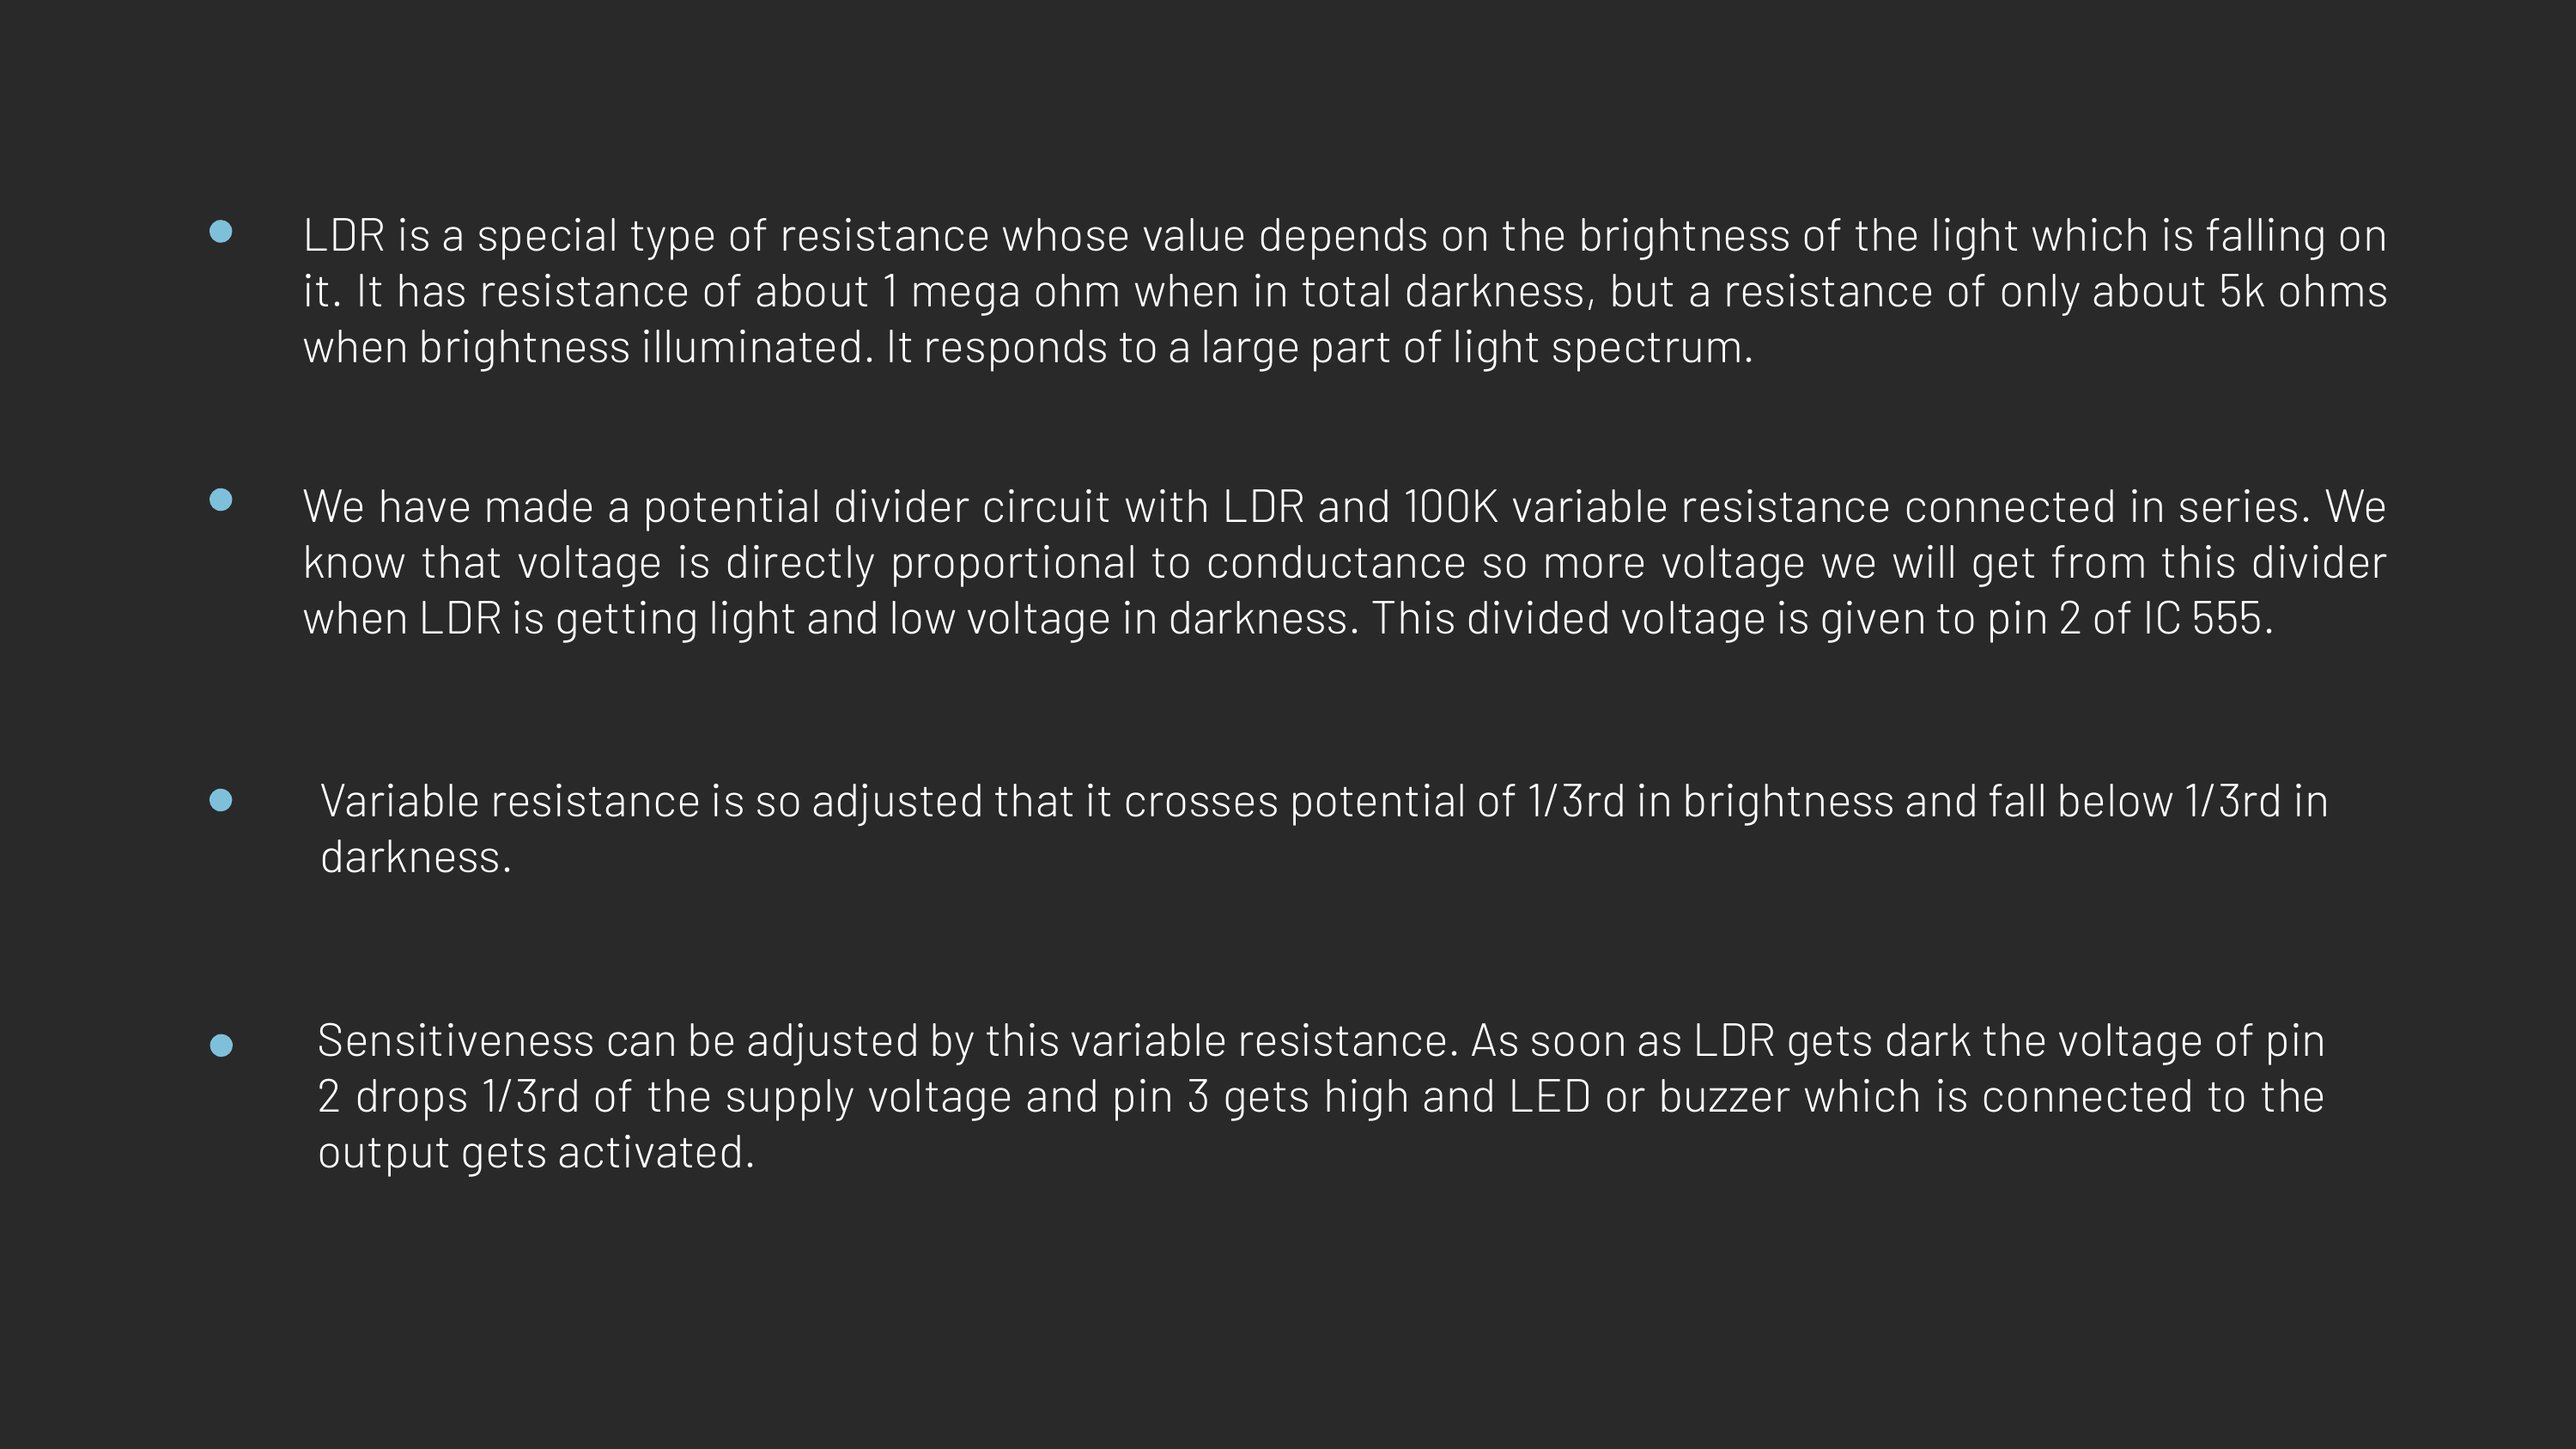

LDR is a special type of resistance whose value depends on the brightness of the light which is falling on it. It has resistance of about 1 mega ohm when in total darkness, but a resistance of only about 5k ohms when brightness illuminated. It responds to a large part of light spectrum.

We have made a potential divider circuit with LDR and 100K variable resistance connected in series. We know that voltage is directly proportional to conductance so more voltage we will get from this divider when LDR is getting light and low voltage in darkness. This divided voltage is given to pin 2 of IC 555.

Variable resistance is so adjusted that it crosses potential of 1/3rd in brightness and fall below 1/3rd in darkness.

Sensitiveness can be adjusted by this variable resistance. As soon as LDR gets dark the voltage of pin 2 drops 1/3rd of the supply voltage and pin 3 gets high and LED or buzzer which is connected to the output gets activated.